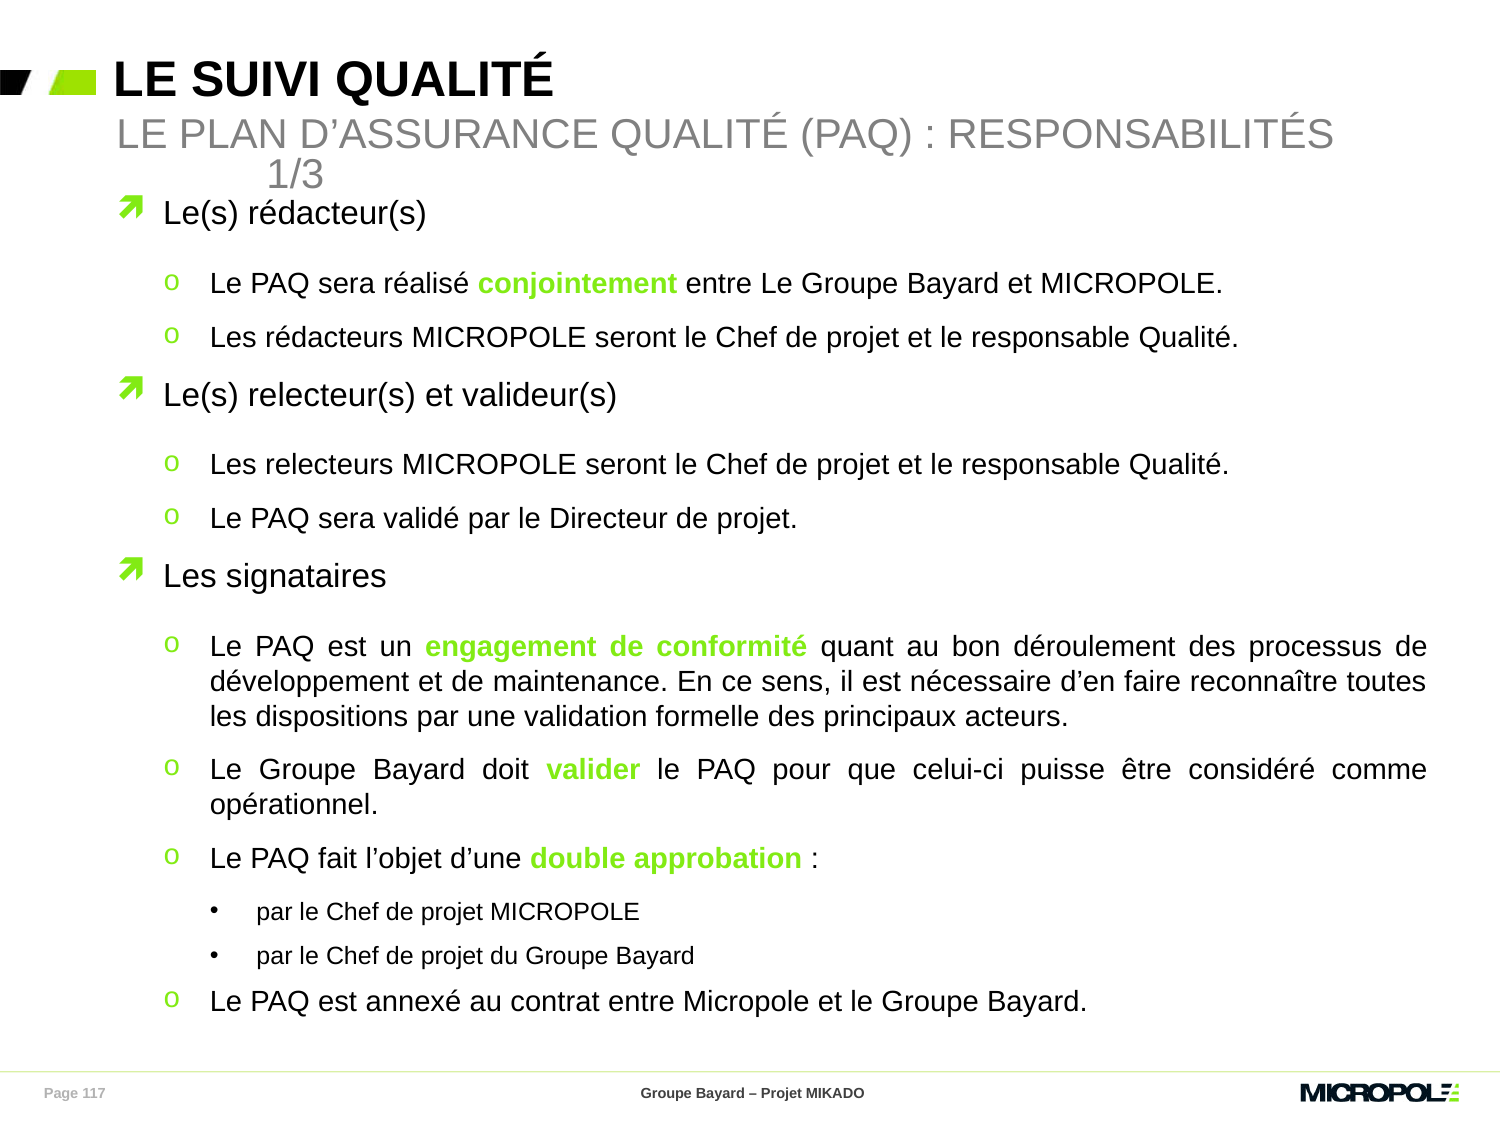

# Le suivi qualité
Le Plan d’Assurance Qualité (PAQ) : Responsabilités	1/3
Le(s) rédacteur(s)
Le PAQ sera réalisé conjointement entre Le Groupe Bayard et MICROPOLE.
Les rédacteurs MICROPOLE seront le Chef de projet et le responsable Qualité.
Le(s) relecteur(s) et valideur(s)
Les relecteurs MICROPOLE seront le Chef de projet et le responsable Qualité.
Le PAQ sera validé par le Directeur de projet.
Les signataires
Le PAQ est un engagement de conformité quant au bon déroulement des processus de développement et de maintenance. En ce sens, il est nécessaire d’en faire reconnaître toutes les dispositions par une validation formelle des principaux acteurs.
Le Groupe Bayard doit valider le PAQ pour que celui-ci puisse être considéré comme opérationnel.
Le PAQ fait l’objet d’une double approbation :
par le Chef de projet MICROPOLE
par le Chef de projet du Groupe Bayard
Le PAQ est annexé au contrat entre Micropole et le Groupe Bayard.

Page 117
Groupe Bayard – Projet MIKADO